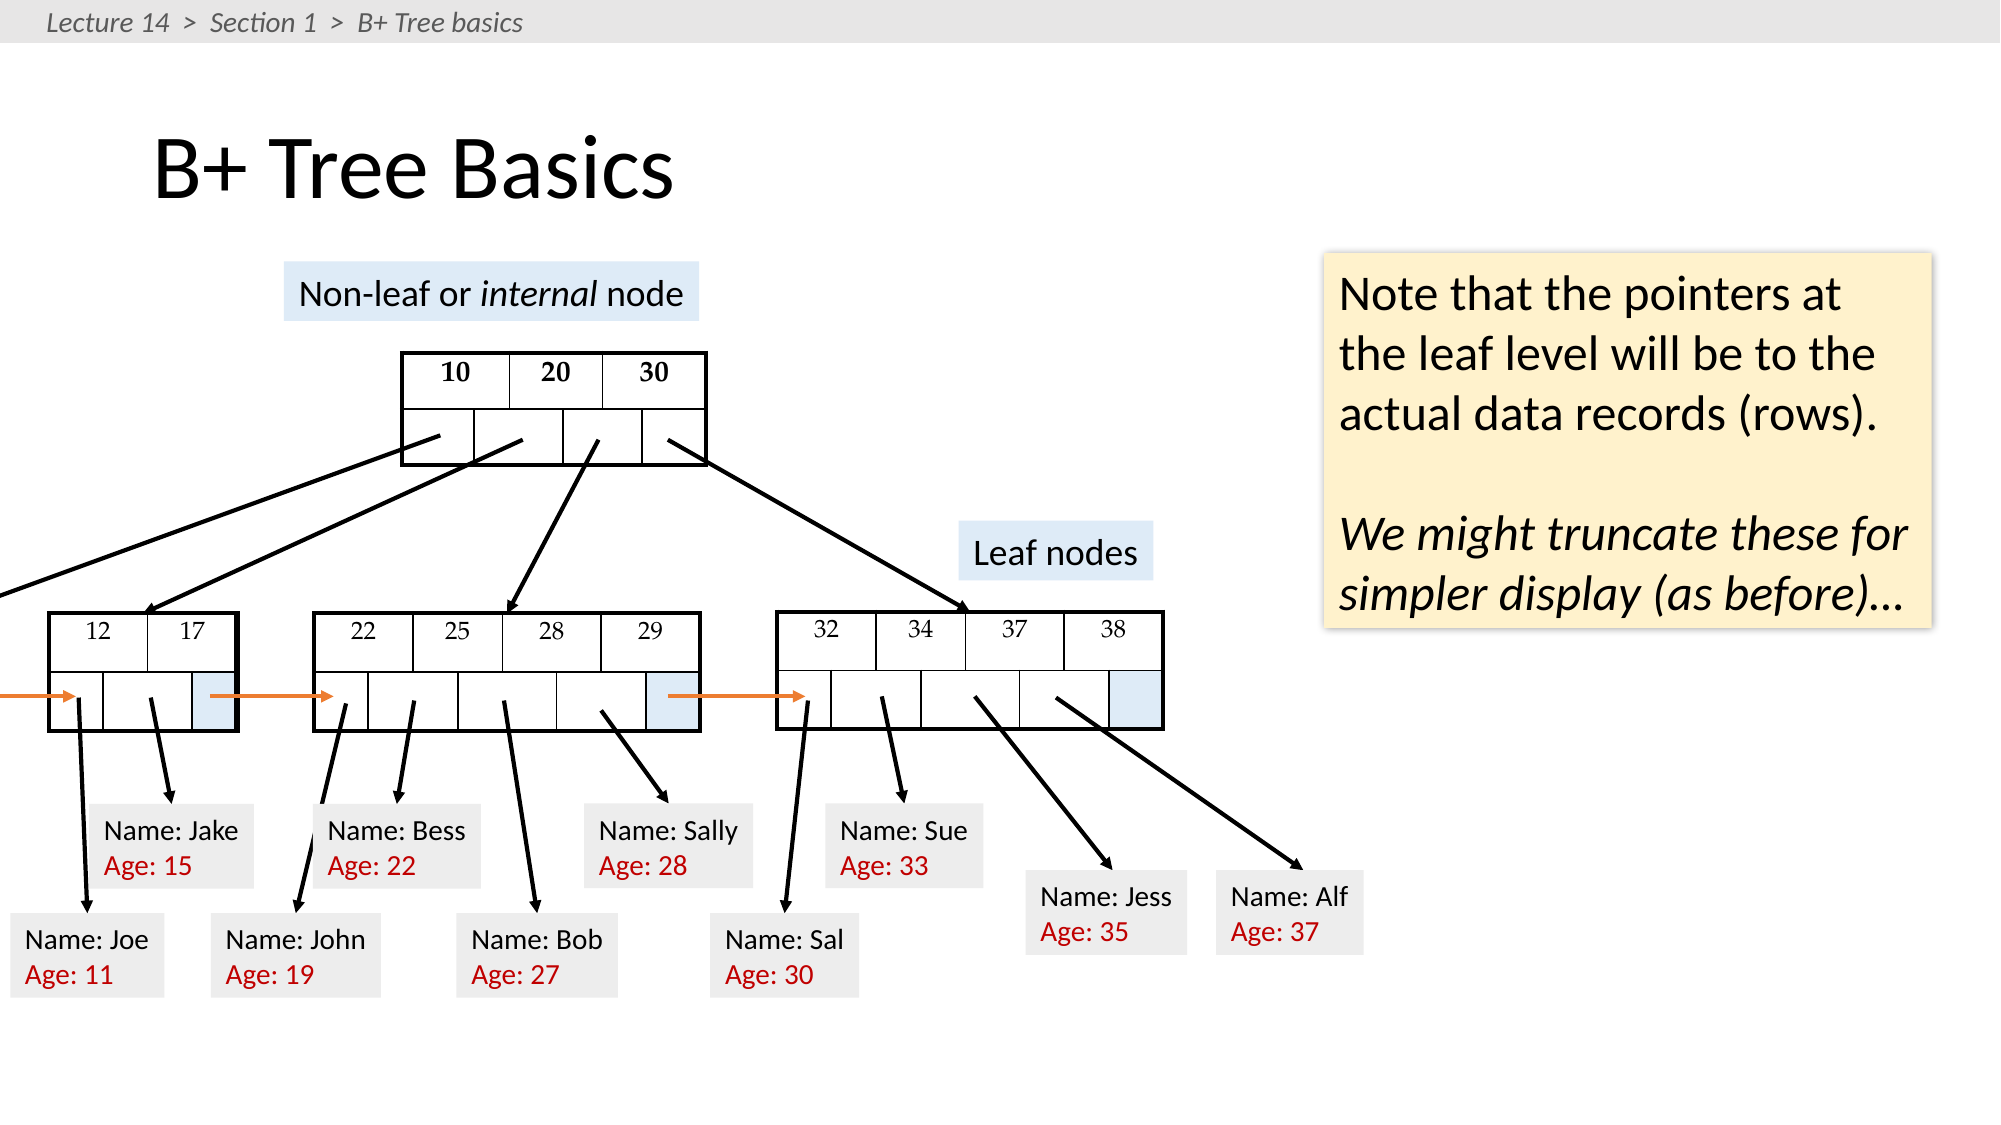

Lecture 14  >  Section 1  >  B+ Tree basics
# B+ Tree Basics
Note that the pointers at the leaf level will be to the actual data records (rows).

We might truncate these for simpler display (as before)…
Non-leaf or internal node
| 10 |  | 20 |  | 30 |  |
| --- | --- | --- | --- | --- | --- |
|  |  |  |  |  |  |
Leaf nodes
| 32 |  | 34 |  | 37 |  | 38 |  |
| --- | --- | --- | --- | --- | --- | --- | --- |
|  |  |  |  |  |  |  |  |
| 12 |  | 17 |  |
| --- | --- | --- | --- |
|  |  |  |  |
| 22 |  | 25 |  | 28 |  | 29 |  |
| --- | --- | --- | --- | --- | --- | --- | --- |
|  |  |  |  |  |  |  |  |
Name: Sally
Age: 28
Name: Sue
Age: 33
Name: Jake
Age: 15
Name: Bess
Age: 22
Name: Jess
Age: 35
Name: Alf
Age: 37
Name: Joe
Age: 11
Name: John
Age: 19
Name: Bob
Age: 27
Name: Sal
Age: 30